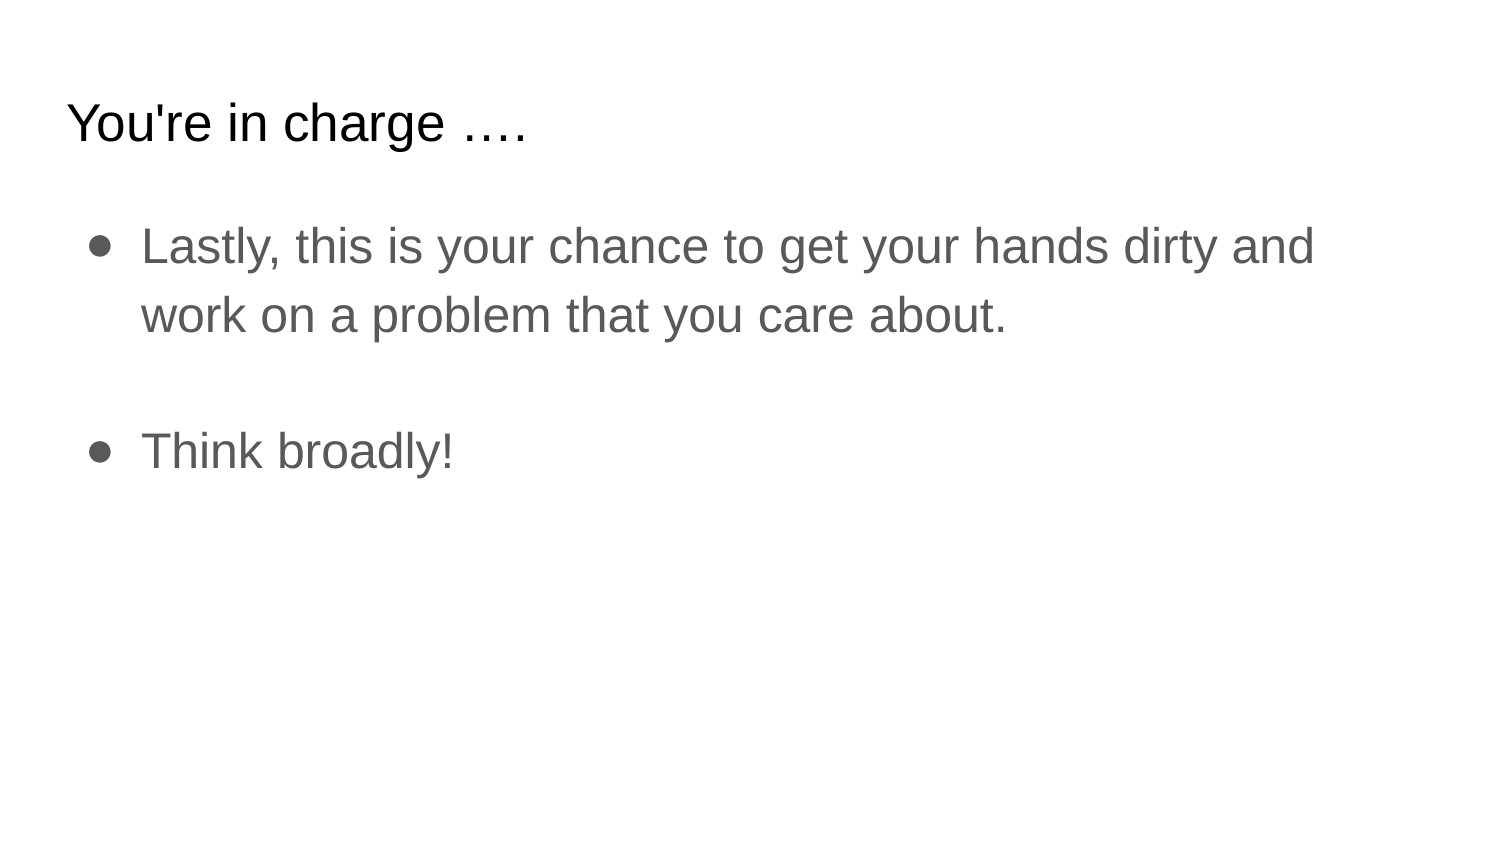

# You're in charge ….
Lastly, this is your chance to get your hands dirty and work on a problem that you care about.

Think broadly!